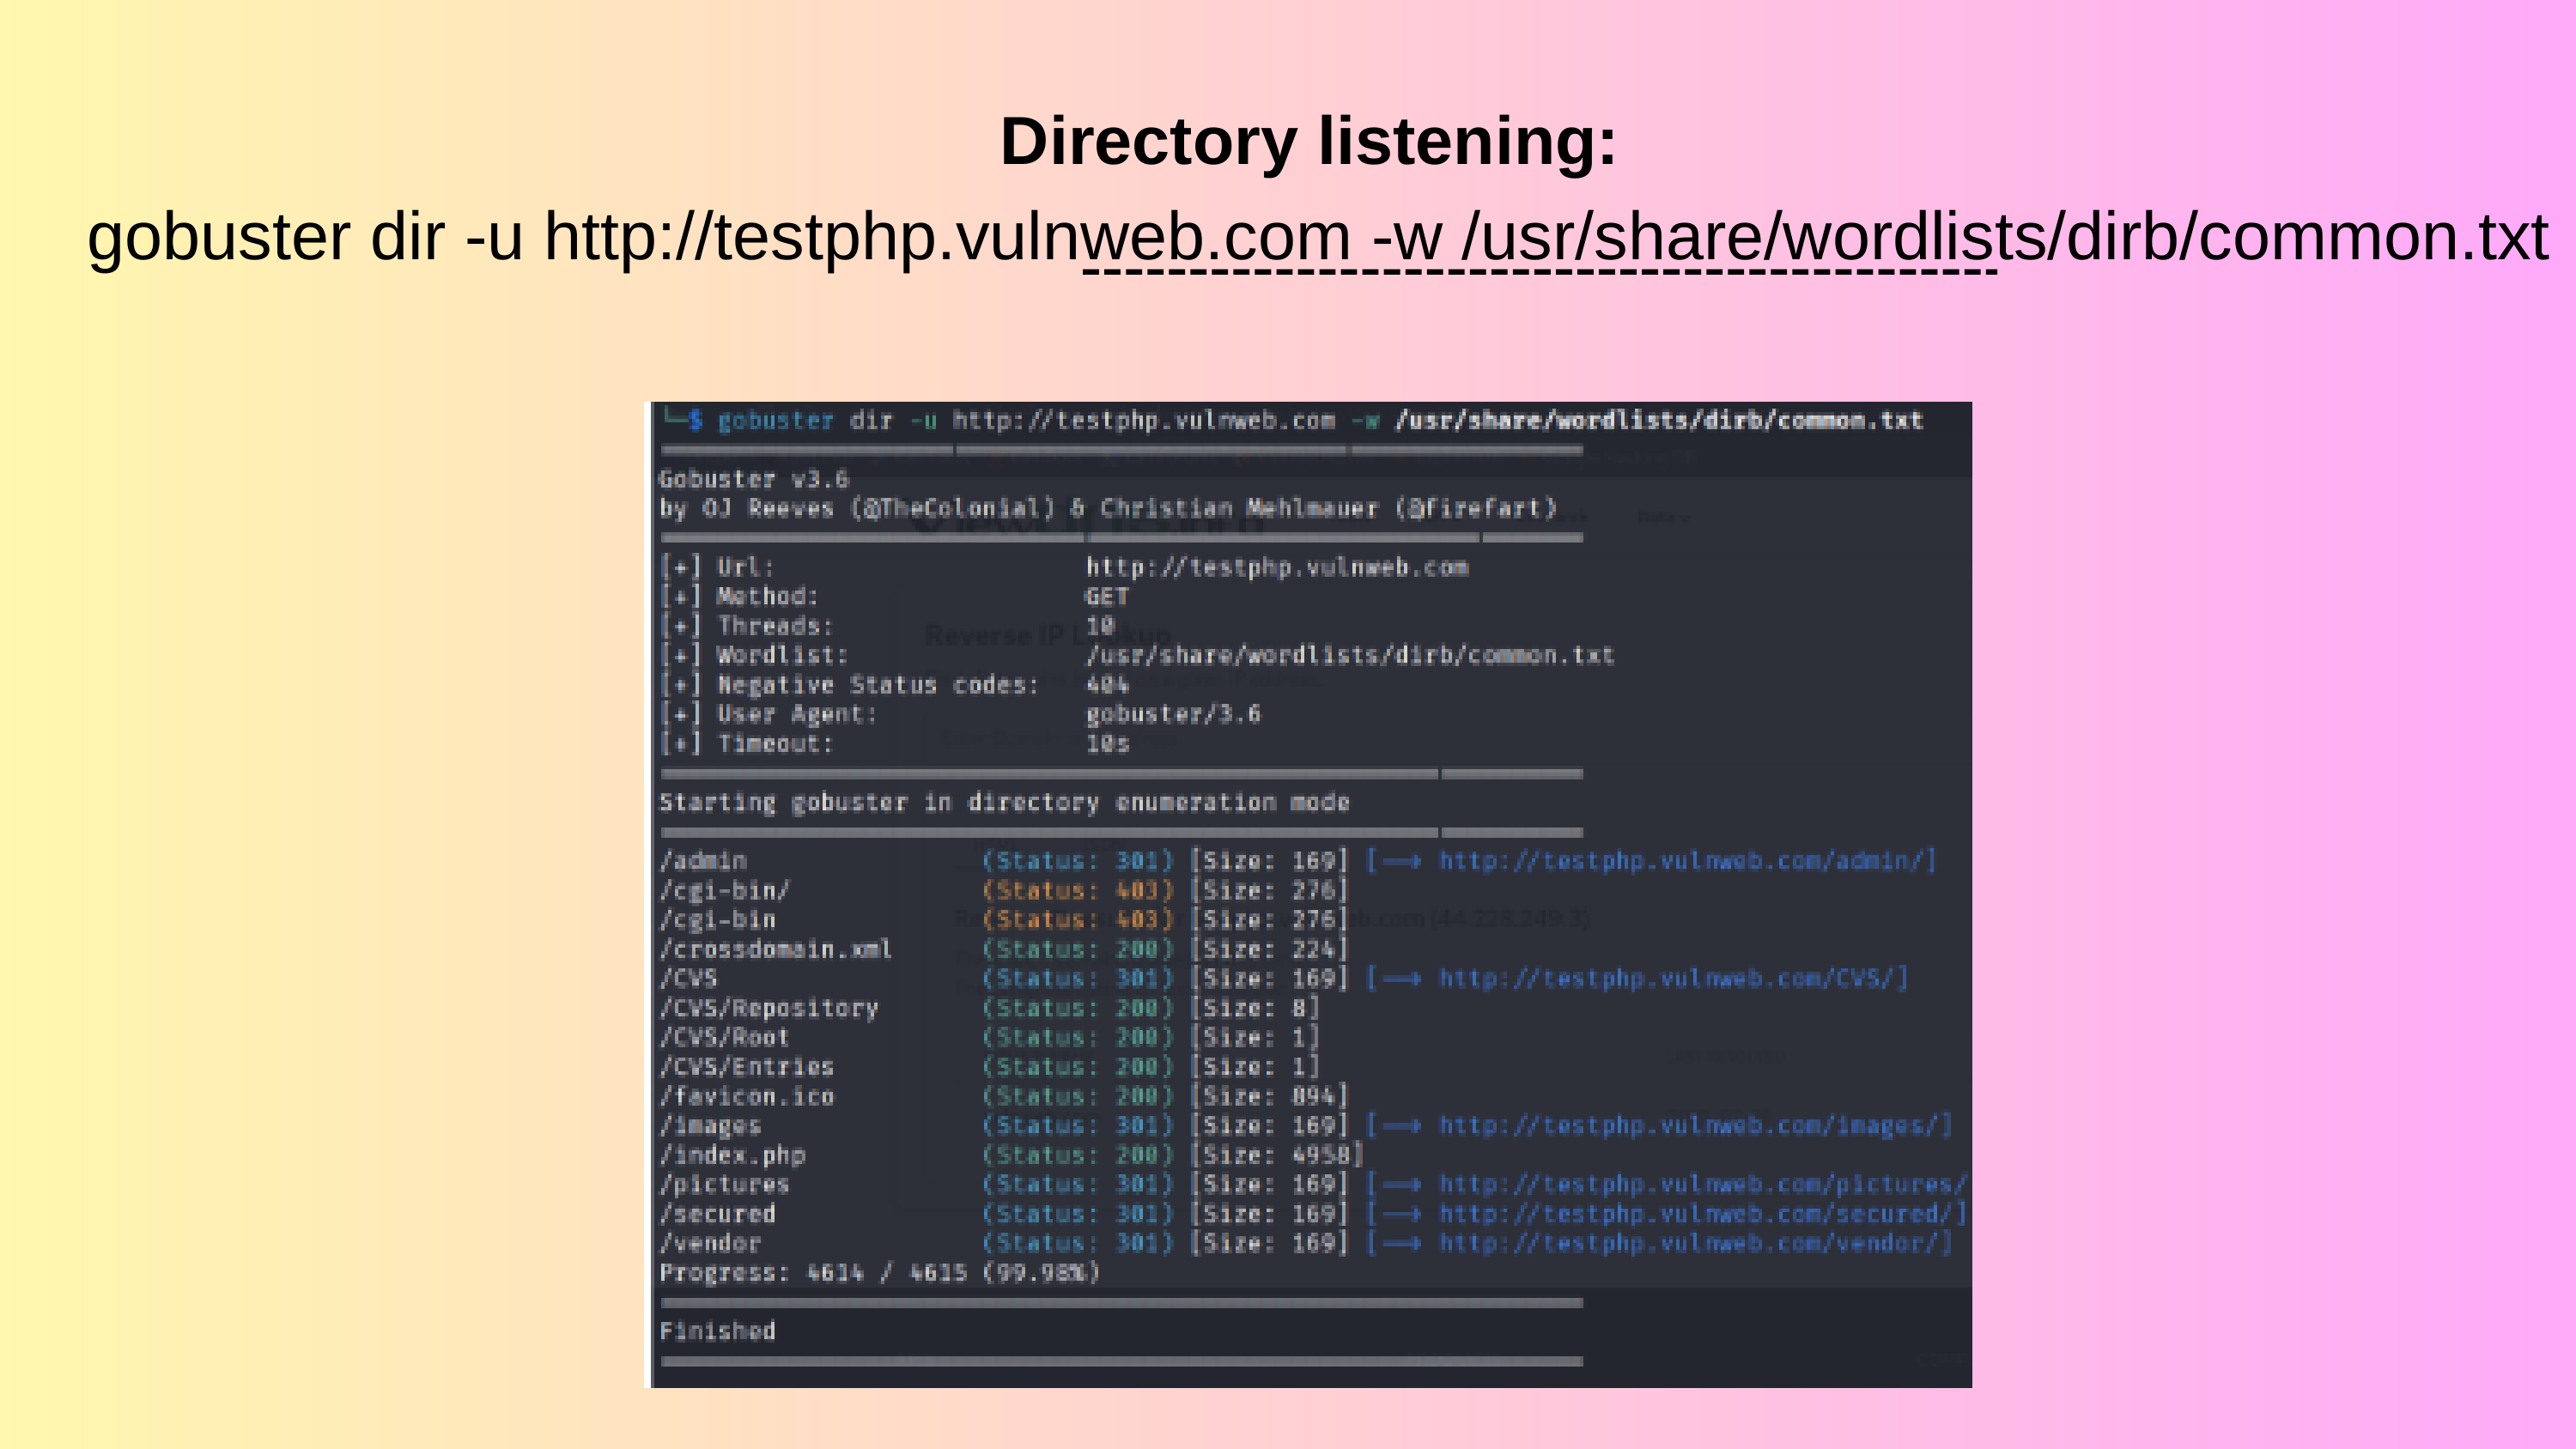

Directory listening:
gobuster dir -u http://testphp.vulnweb.com -w /usr/share/wordlists/dirb/common.txt